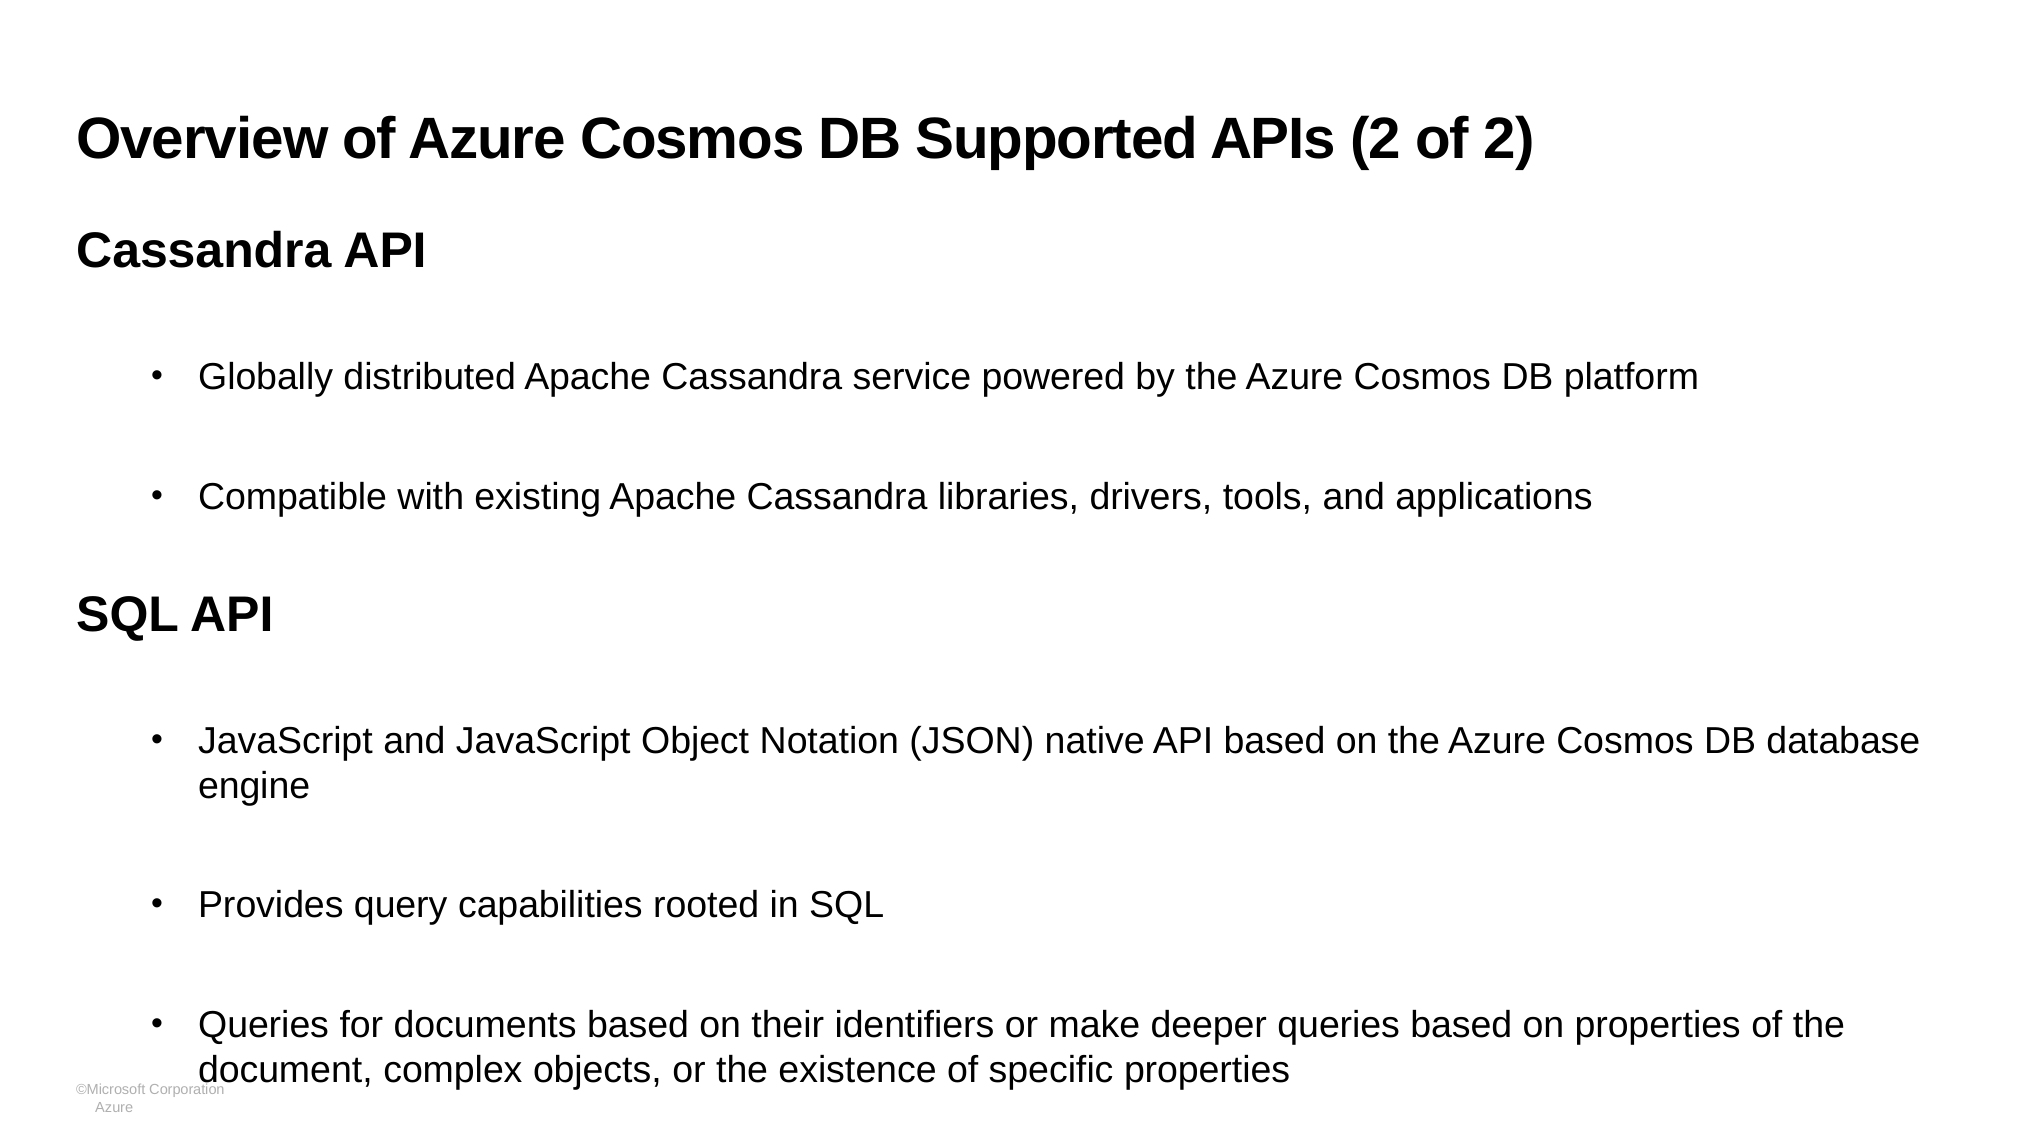

# Overview of Azure Cosmos DB Supported APIs (2 of 2)
Cassandra API

Globally distributed Apache Cassandra service powered by the Azure Cosmos DB platform

Compatible with existing Apache Cassandra libraries, drivers, tools, and applications

SQL API

JavaScript and JavaScript Object Notation (JSON) native API based on the Azure Cosmos DB database engine

Provides query capabilities rooted in SQL

Queries for documents based on their identifiers or make deeper queries based on properties of the document, complex objects, or the existence of specific properties

Supports the execution of JavaScript logic within the database in the form of stored procedures, triggers, and user-defined functions